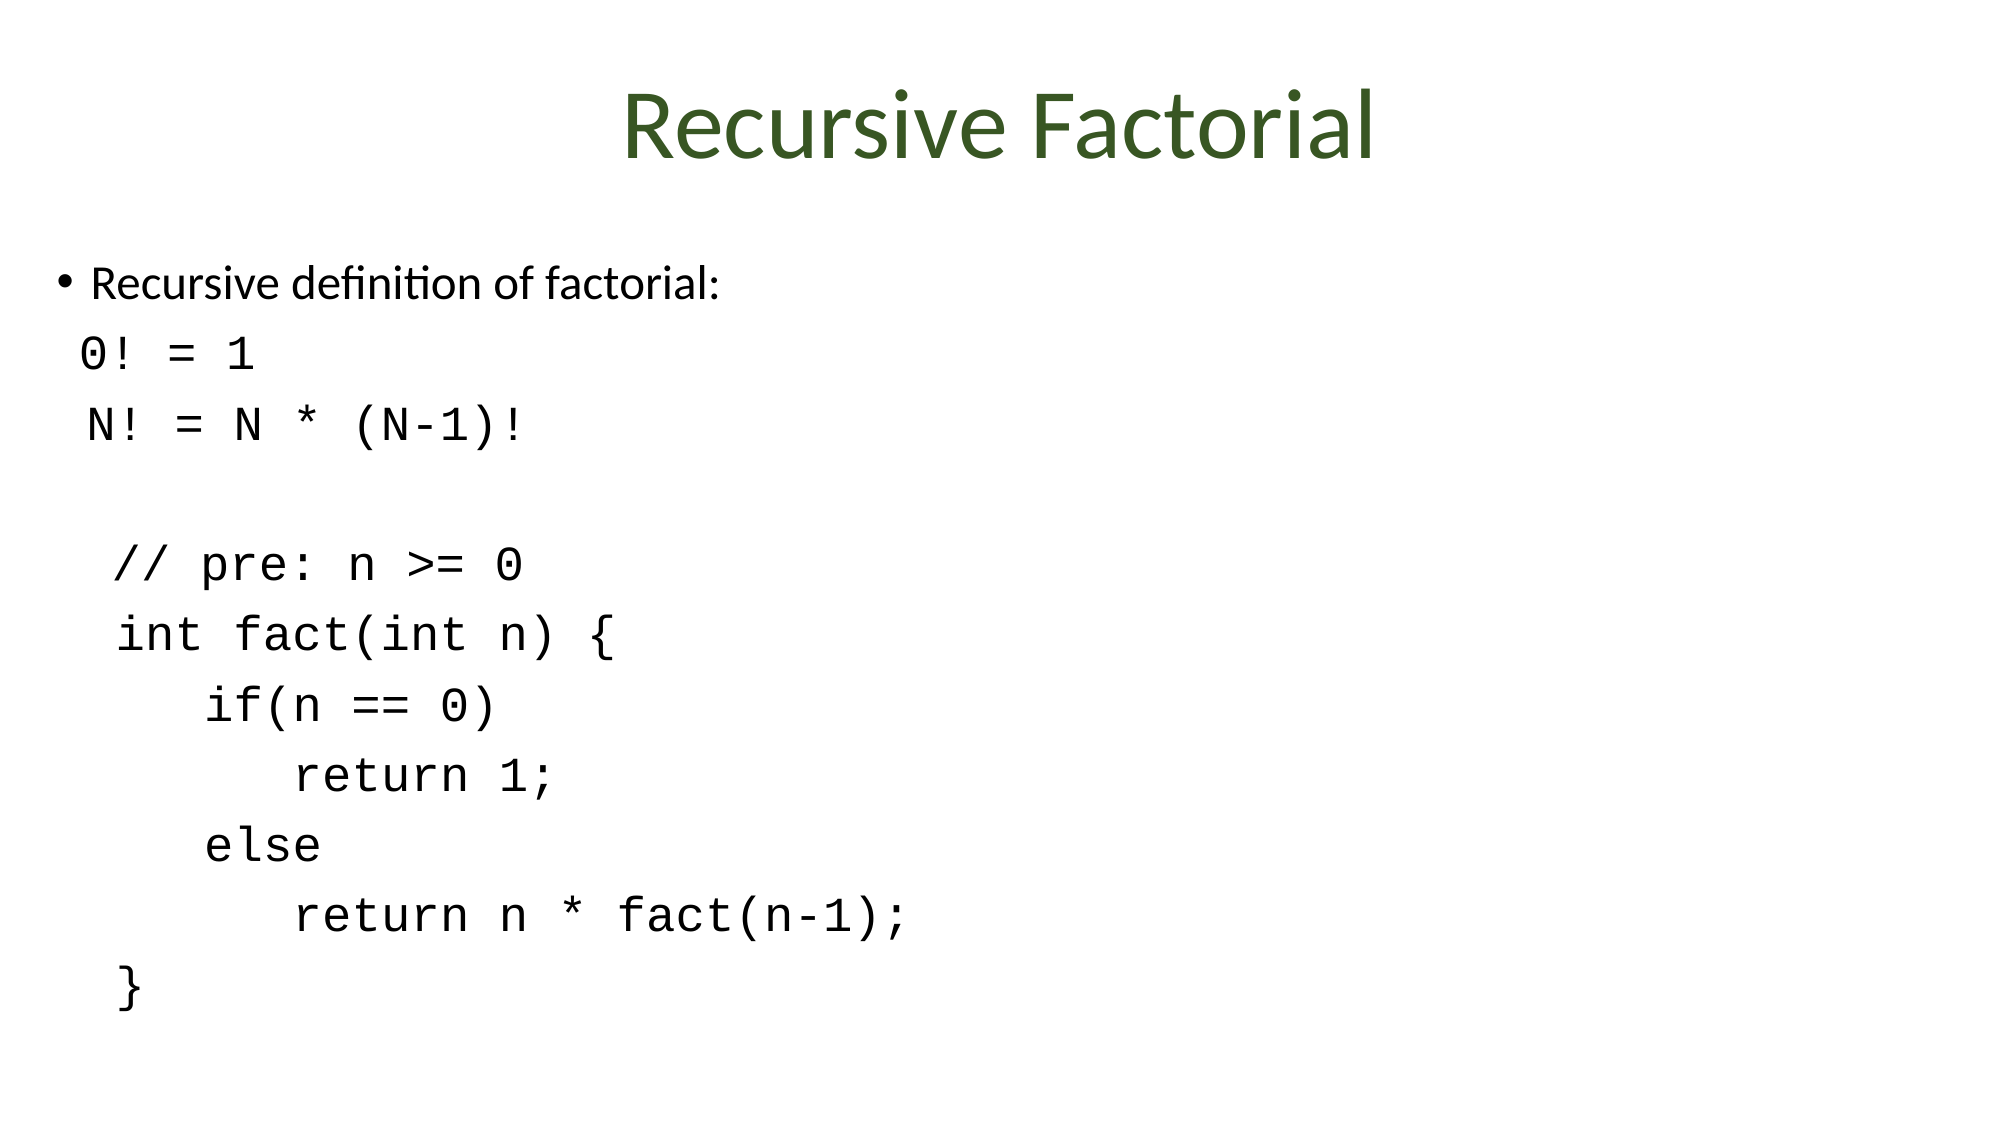

# Recursive Factorial
Recursive definition of factorial:
  0! = 1
 N! = N * (N-1)!

     // pre: n >= 0
  int fact(int n) {
     if(n == 0)
        return 1;
     else
        return n * fact(n-1);
  }